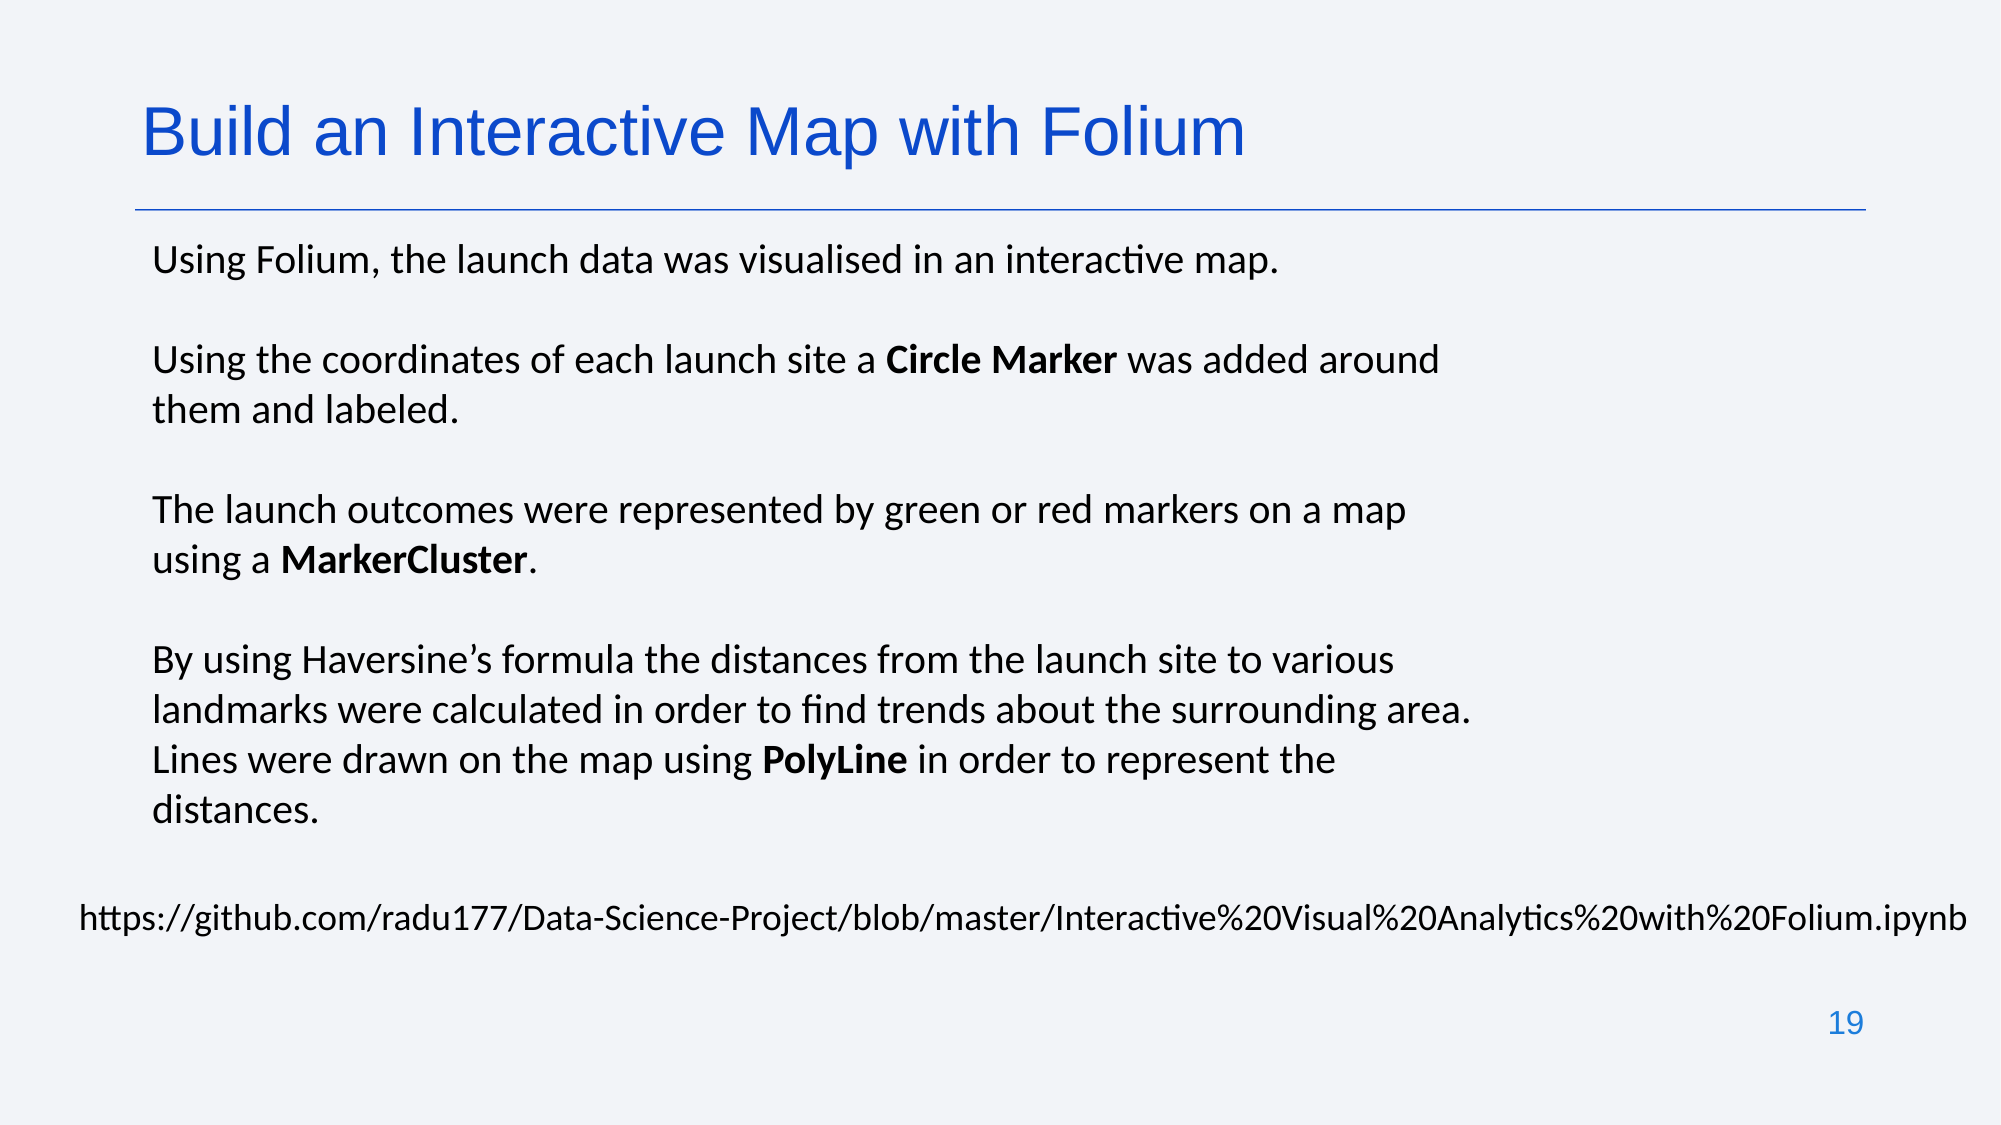

Build an Interactive Map with Folium
Using Folium, the launch data was visualised in an interactive map.

Using the coordinates of each launch site a Circle Marker was added around them and labeled.

The launch outcomes were represented by green or red markers on a map using a MarkerCluster.

By using Haversine’s formula the distances from the launch site to various landmarks were calculated in order to find trends about the surrounding area. Lines were drawn on the map using PolyLine in order to represent the distances.

https://github.com/radu177/Data-Science-Project/blob/master/Interactive%20Visual%20Analytics%20with%20Folium.ipynb
19